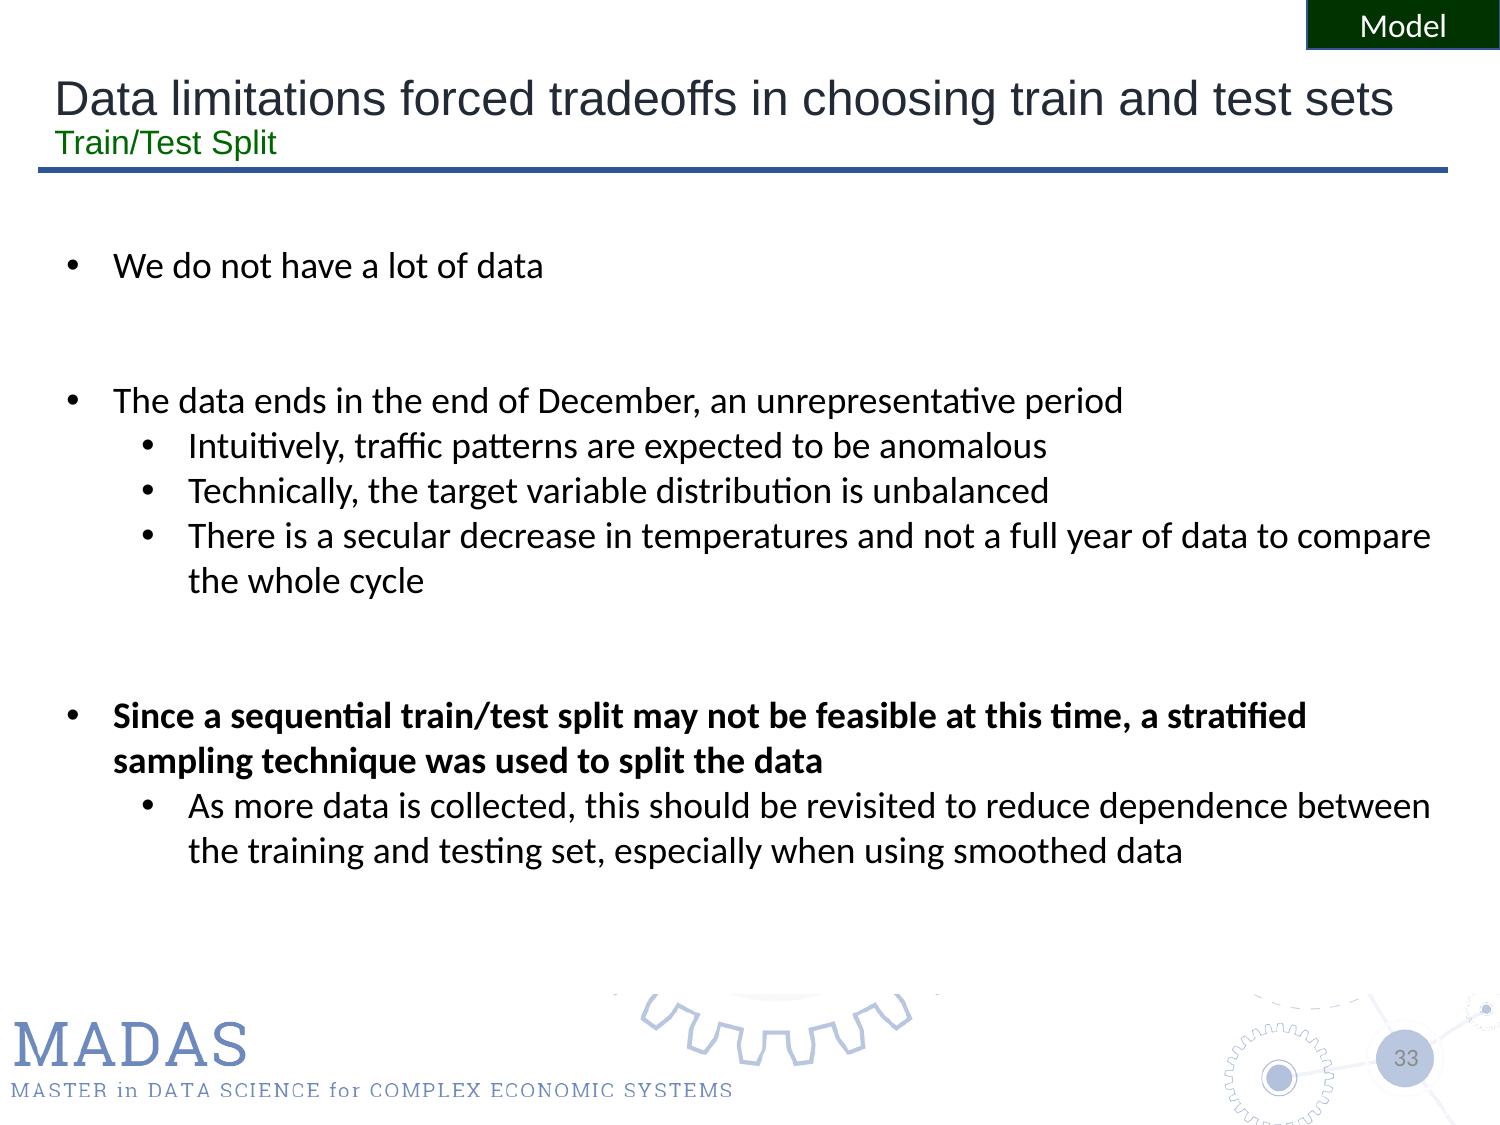

Model
# Data limitations forced tradeoffs in choosing train and test sets Train/Test Split

We do not have a lot of data

The data ends in the end of December, an unrepresentative period
Intuitively, traffic patterns are expected to be anomalous
Technically, the target variable distribution is unbalanced
There is a secular decrease in temperatures and not a full year of data to compare the whole cycle

Since a sequential train/test split may not be feasible at this time, a stratified sampling technique was used to split the data
As more data is collected, this should be revisited to reduce dependence between the training and testing set, especially when using smoothed data